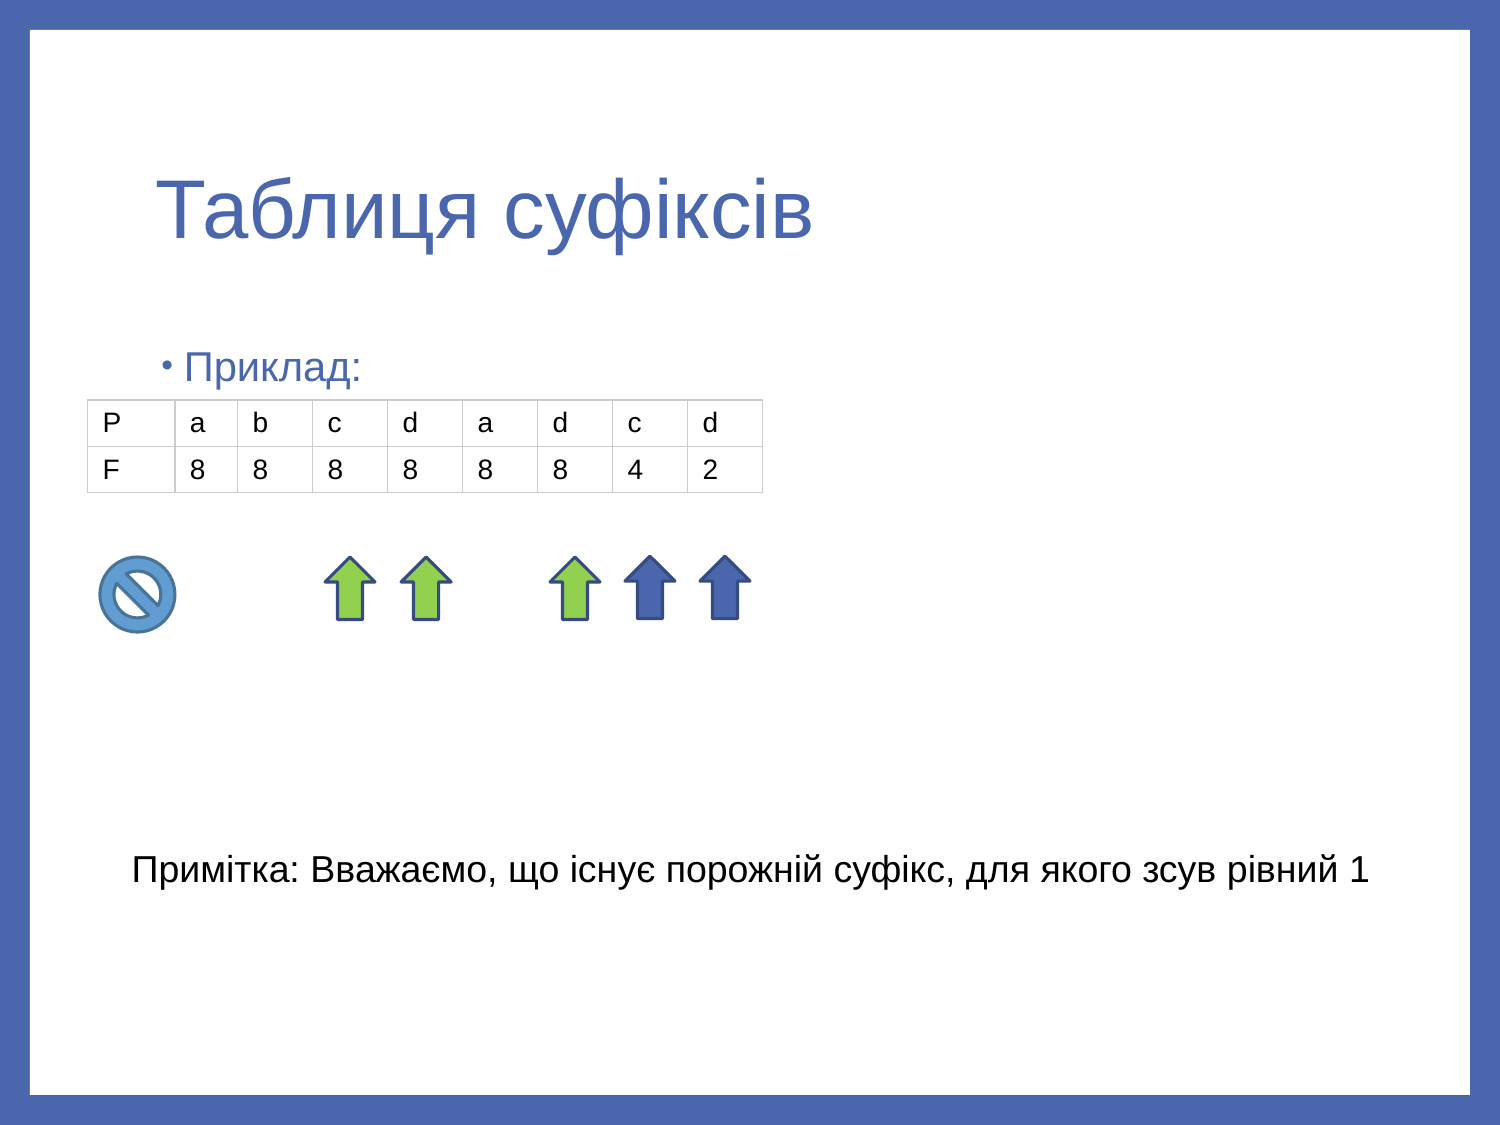

# Таблиця суфіксів
Приклад:
| P | a | b | c | d | a | d | c | d |
| --- | --- | --- | --- | --- | --- | --- | --- | --- |
| F | 8 | 8 | 8 | 8 | 8 | 8 | 4 | 2 |

Примітка: Вважаємо, що існує порожній суфікс, для якого зсув рівний 1